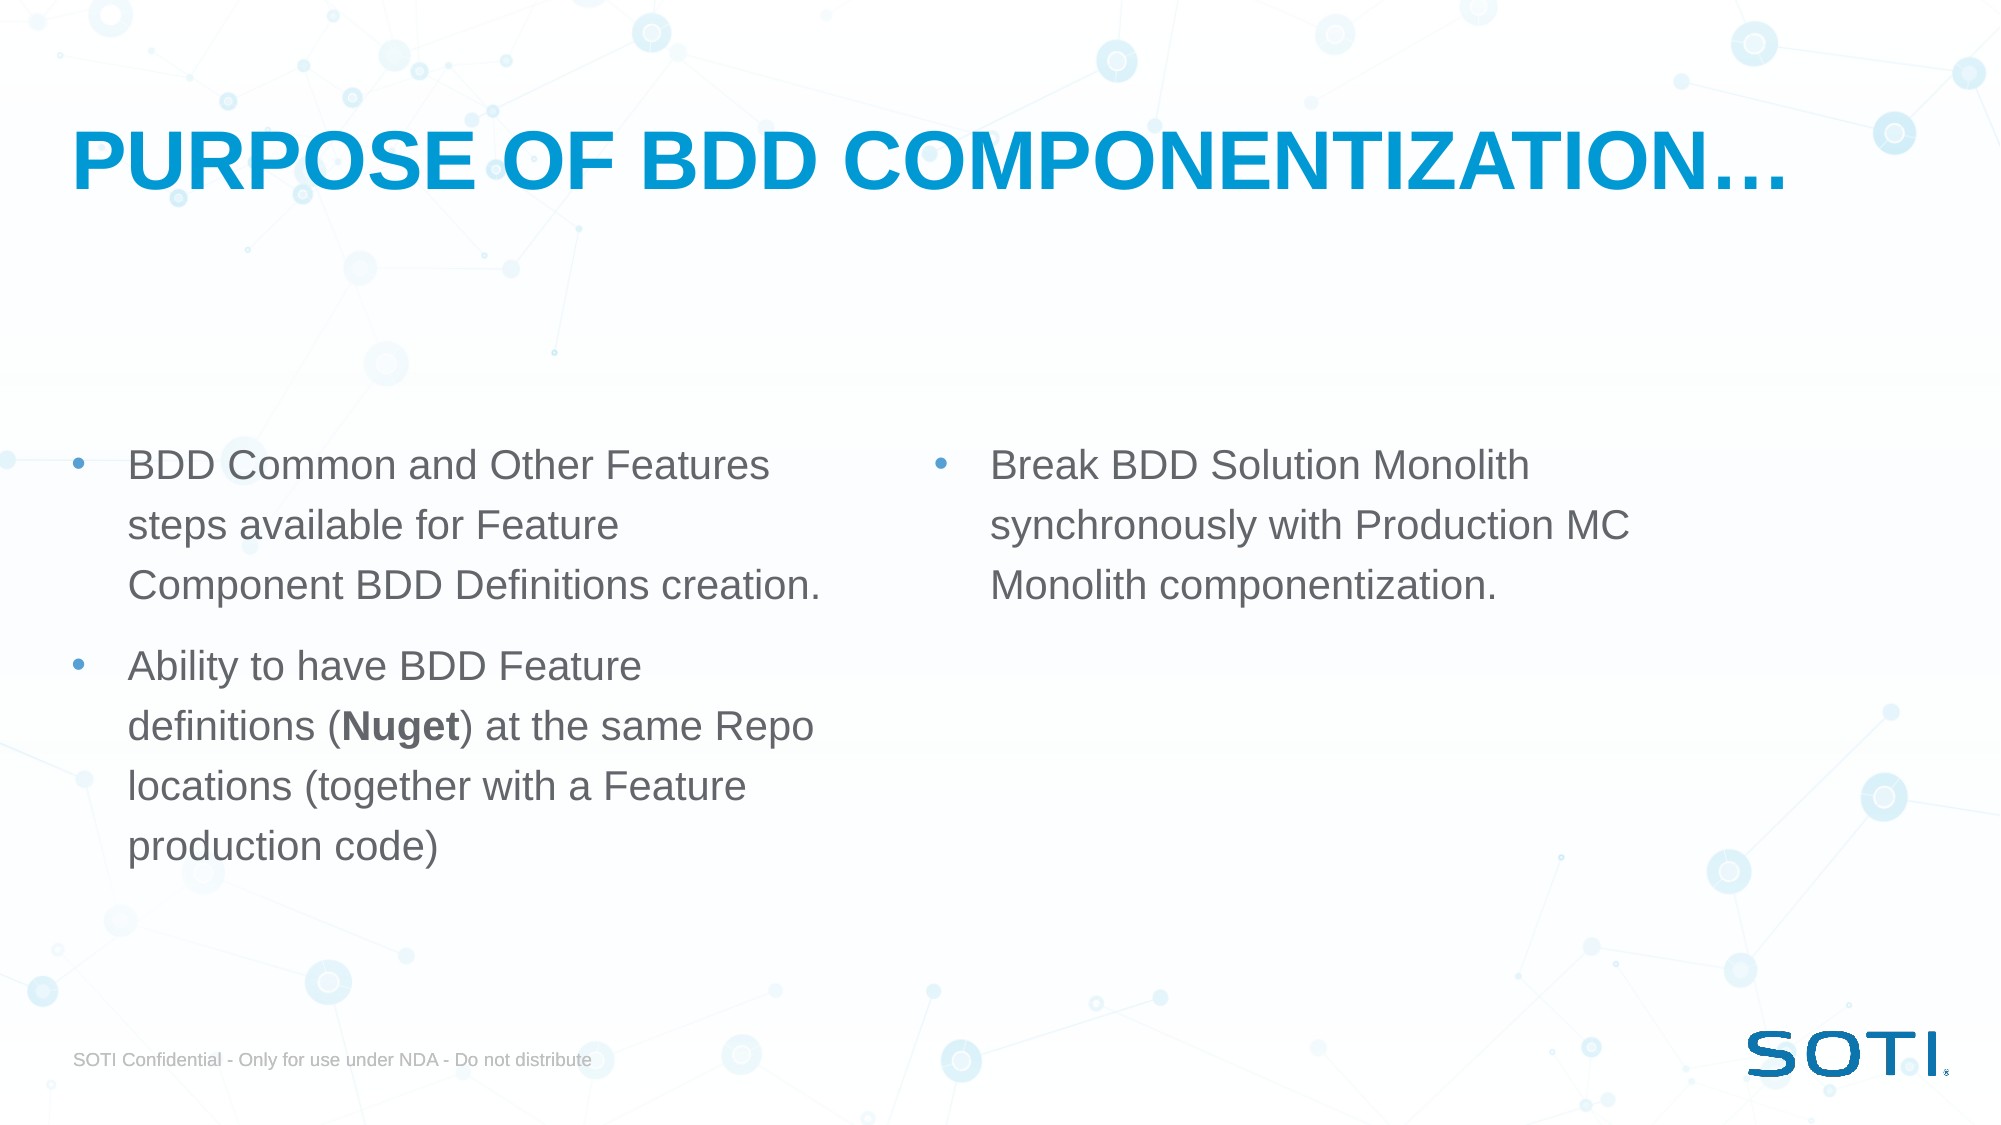

# PURPOSE OF BDD Componentization…
BDD Common and Other Features steps available for Feature Component BDD Definitions creation.
Ability to have BDD Feature definitions (Nuget) at the same Repo locations (together with a Feature production code)
Break BDD Solution Monolith synchronously with Production MC Monolith componentization.